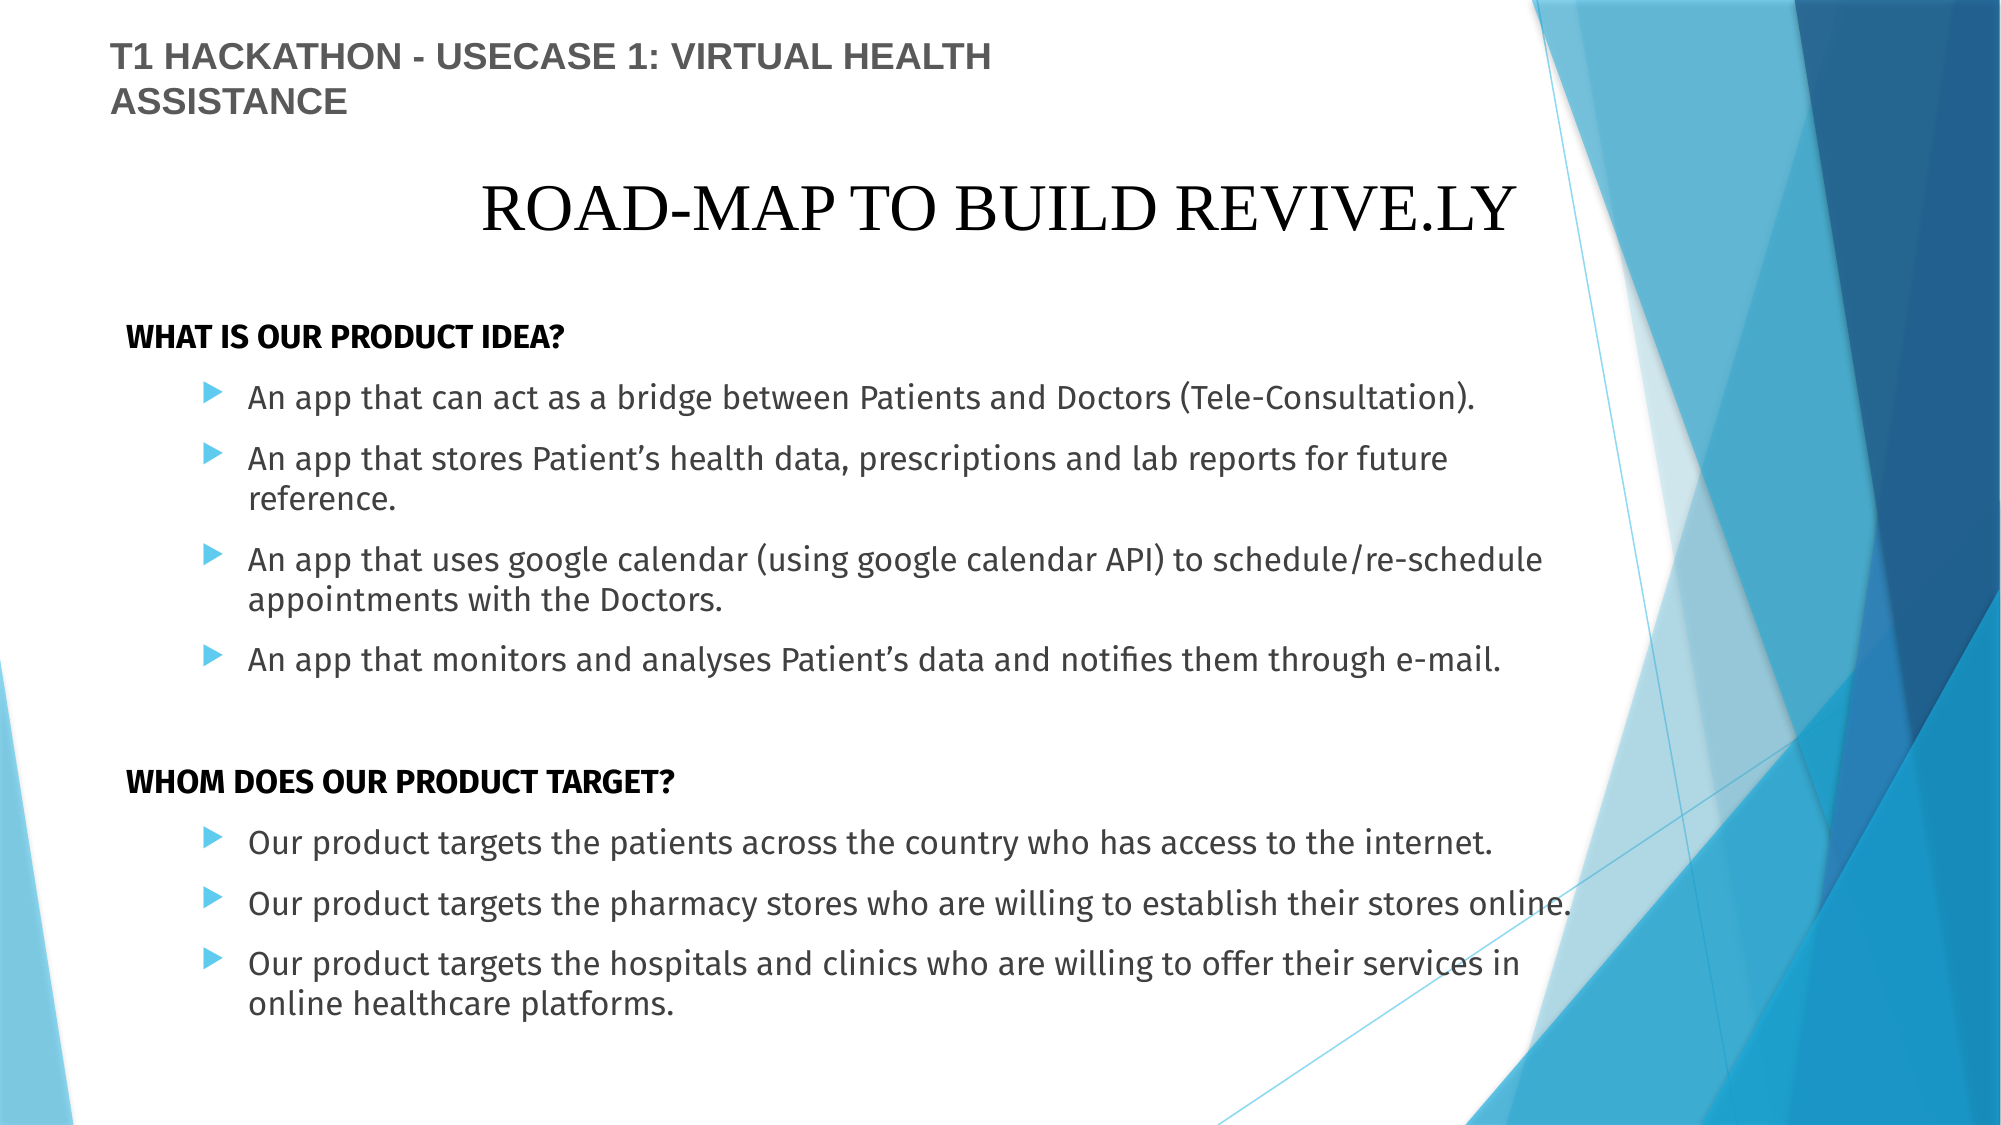

T1 HACKATHON - USECASE 1: VIRTUAL HEALTH ASSISTANCE

ROAD-MAP TO BUILD REVIVE.LY
WHAT IS OUR PRODUCT IDEA?
An app that can act as a bridge between Patients and Doctors (Tele-Consultation).
An app that stores Patient’s health data, prescriptions and lab reports for future reference.
An app that uses google calendar (using google calendar API) to schedule/re-schedule appointments with the Doctors.
An app that monitors and analyses Patient’s data and notifies them through e-mail.

WHOM DOES OUR PRODUCT TARGET?
Our product targets the patients across the country who has access to the internet.
Our product targets the pharmacy stores who are willing to establish their stores online.
Our product targets the hospitals and clinics who are willing to offer their services in online healthcare platforms.